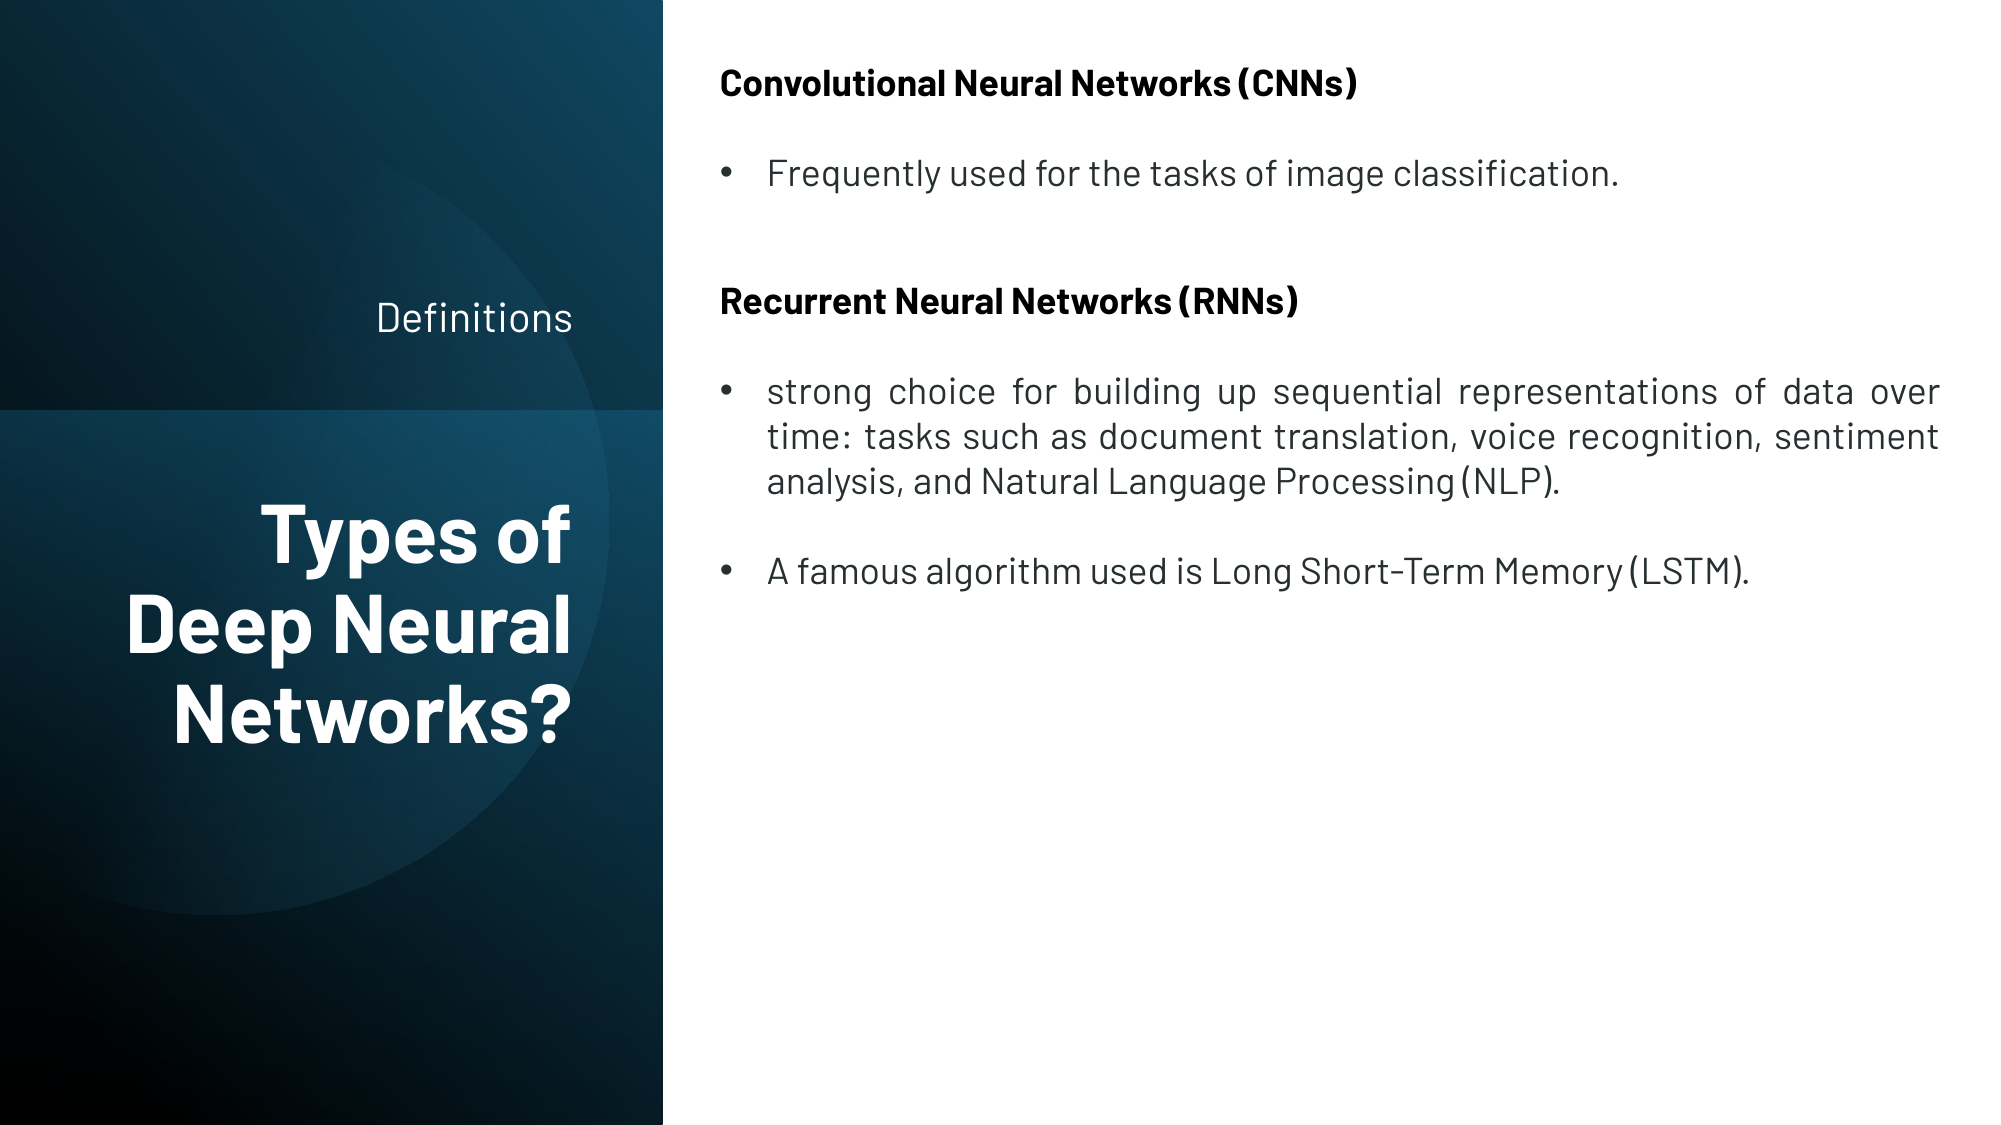

Convolutional Neural Networks (CNNs)

Frequently used for the tasks of image classification.

Definitions

Recurrent Neural Networks (RNNs)

strong choice for building up sequential representations of data over time: tasks such as document translation, voice recognition, sentiment analysis, and Natural Language Processing (NLP).

A famous algorithm used is Long Short-Term Memory (LSTM).

# Types of Deep Neural Networks?